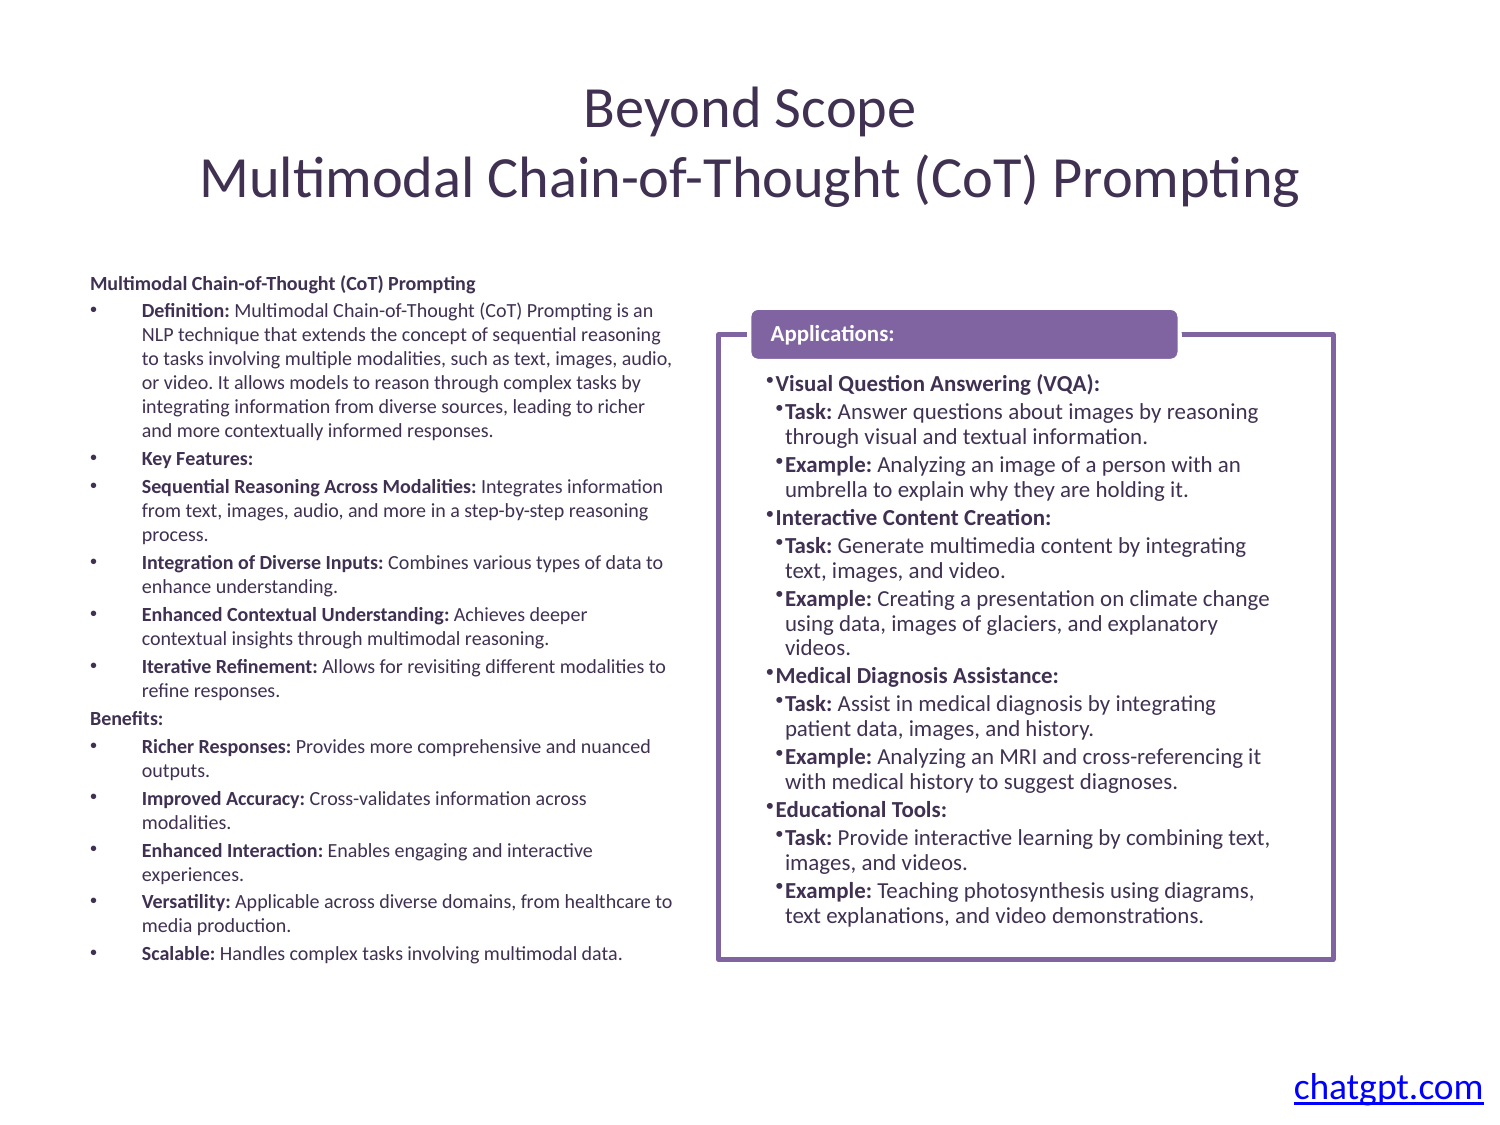

# Beyond Scope Multimodal Chain-of-Thought (CoT) Prompting
Visual Question Answering (VQA):
Task: Answer questions about images by reasoning through visual and textual information.
Example: Analyzing an image of a person with an umbrella to explain why they are holding it.
Interactive Content Creation:
Task: Generate multimedia content by integrating text, images, and video.
Example: Creating a presentation on climate change using data, images of glaciers, and explanatory videos.
Medical Diagnosis Assistance:
Task: Assist in medical diagnosis by integrating patient data, images, and history.
Example: Analyzing an MRI and cross-referencing it with medical history to suggest diagnoses.
Educational Tools:
Task: Provide interactive learning by combining text, images, and videos.
Example: Teaching photosynthesis using diagrams, text explanations, and video demonstrations.
Applications:
Multimodal Chain-of-Thought (CoT) Prompting
Definition: Multimodal Chain-of-Thought (CoT) Prompting is an NLP technique that extends the concept of sequential reasoning to tasks involving multiple modalities, such as text, images, audio, or video. It allows models to reason through complex tasks by integrating information from diverse sources, leading to richer and more contextually informed responses.
Key Features:
Sequential Reasoning Across Modalities: Integrates information from text, images, audio, and more in a step-by-step reasoning process.
Integration of Diverse Inputs: Combines various types of data to enhance understanding.
Enhanced Contextual Understanding: Achieves deeper contextual insights through multimodal reasoning.
Iterative Refinement: Allows for revisiting different modalities to refine responses.
Benefits:
Richer Responses: Provides more comprehensive and nuanced outputs.
Improved Accuracy: Cross-validates information across modalities.
Enhanced Interaction: Enables engaging and interactive experiences.
Versatility: Applicable across diverse domains, from healthcare to media production.
Scalable: Handles complex tasks involving multimodal data.
chatgpt.com